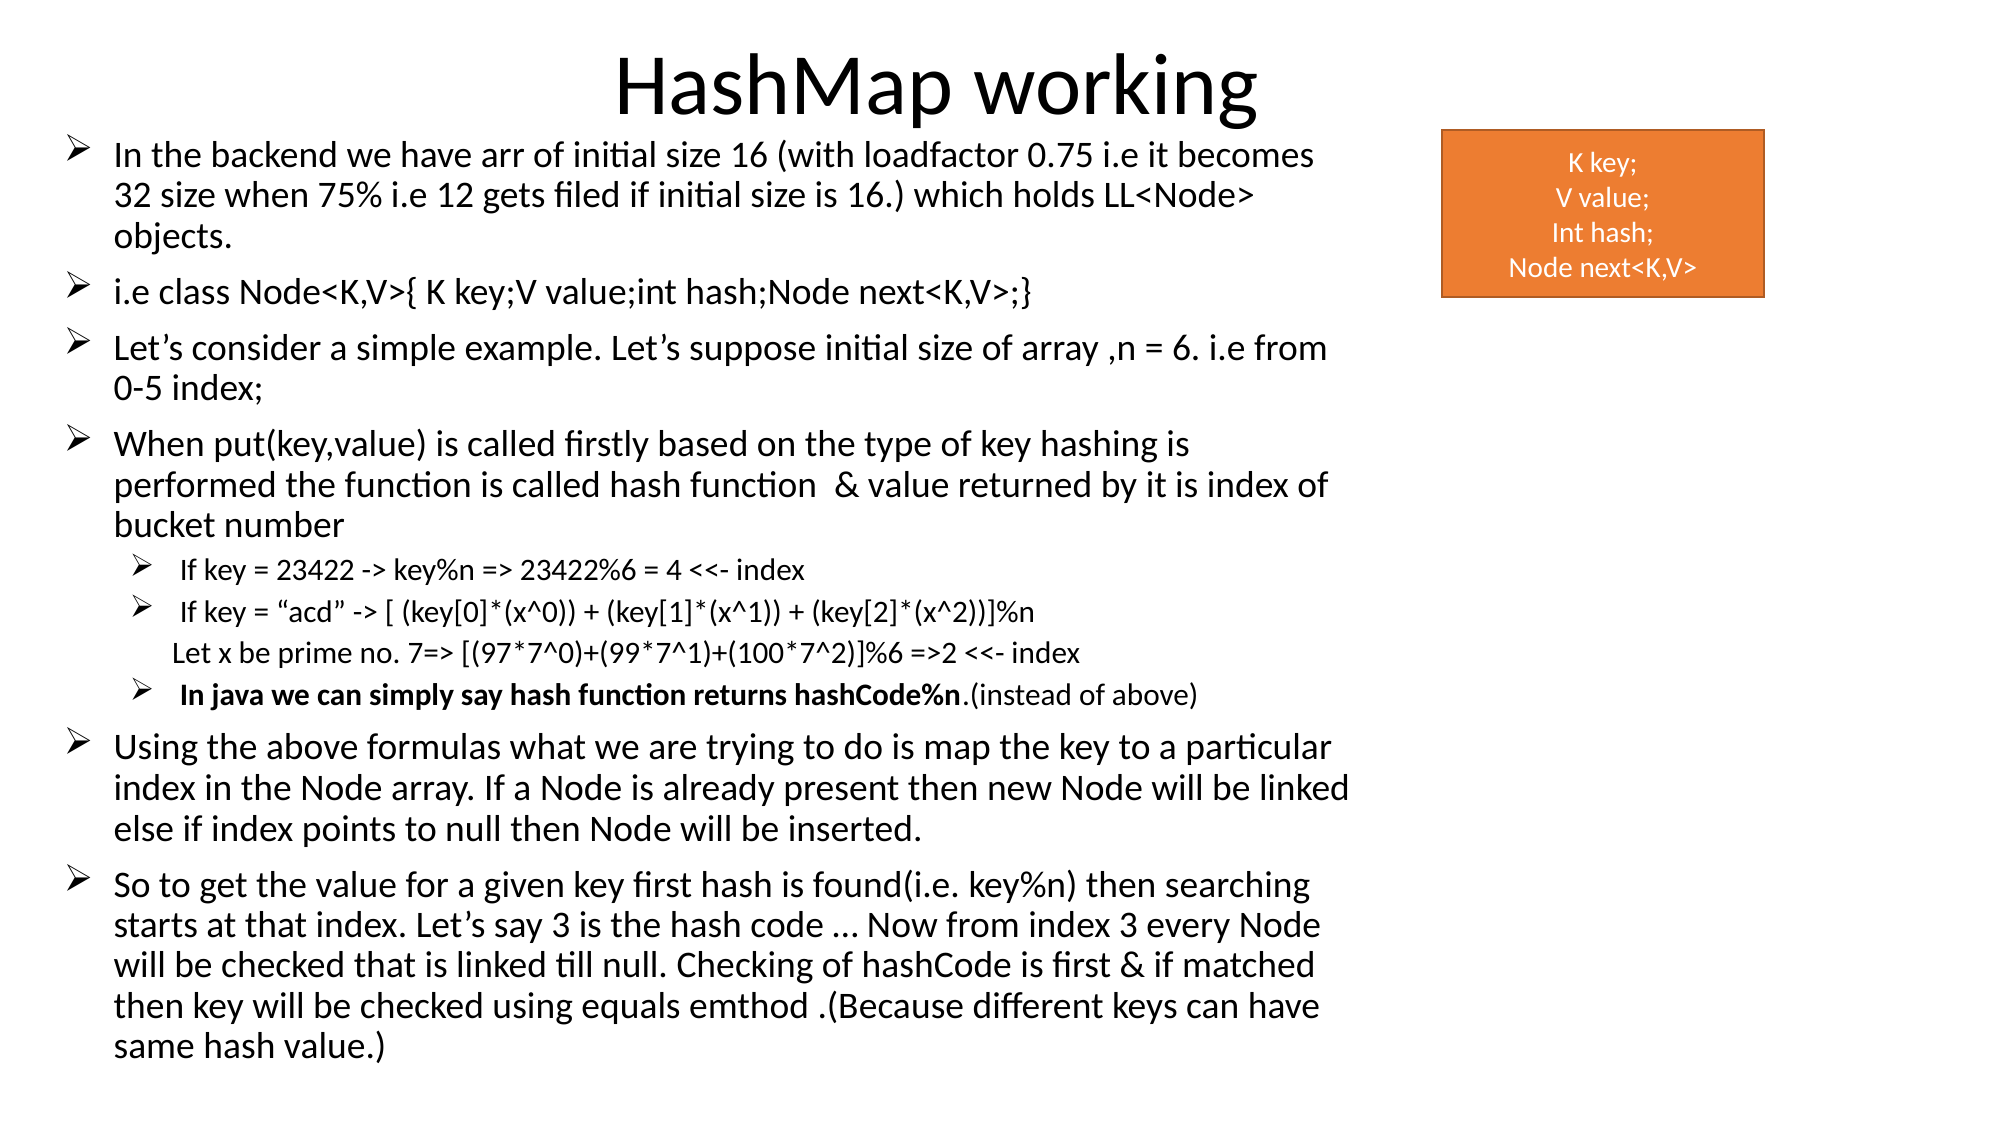

HashMap working
In the backend we have arr of initial size 16 (with loadfactor 0.75 i.e it becomes 32 size when 75% i.e 12 gets filed if initial size is 16.) which holds LL<Node> objects.
i.e class Node<K,V>{ K key;V value;int hash;Node next<K,V>;}
Let’s consider a simple example. Let’s suppose initial size of array ,n = 6. i.e from 0-5 index;
When put(key,value) is called firstly based on the type of key hashing is performed the function is called hash function  & value returned by it is index of bucket number
If key = 23422 -> key%n => 23422%6 = 4 <<- index
If key = “acd” -> [ (key[0]*(x^0)) + (key[1]*(x^1)) + (key[2]*(x^2))]%n
      Let x be prime no. 7=> [(97*7^0)+(99*7^1)+(100*7^2)]%6 =>2 <<- index
In java we can simply say hash function returns hashCode%n.(instead of above)
Using the above formulas what we are trying to do is map the key to a particular index in the Node array. If a Node is already present then new Node will be linked else if index points to null then Node will be inserted.
So to get the value for a given key first hash is found(i.e. key%n) then searching starts at that index. Let’s say 3 is the hash code … Now from index 3 every Node will be checked that is linked till null. Checking of hashCode is first & if matched then key will be checked using equals emthod .(Because different keys can have same hash value.)

K key;
V value;
Int hash;
Node next<K,V>